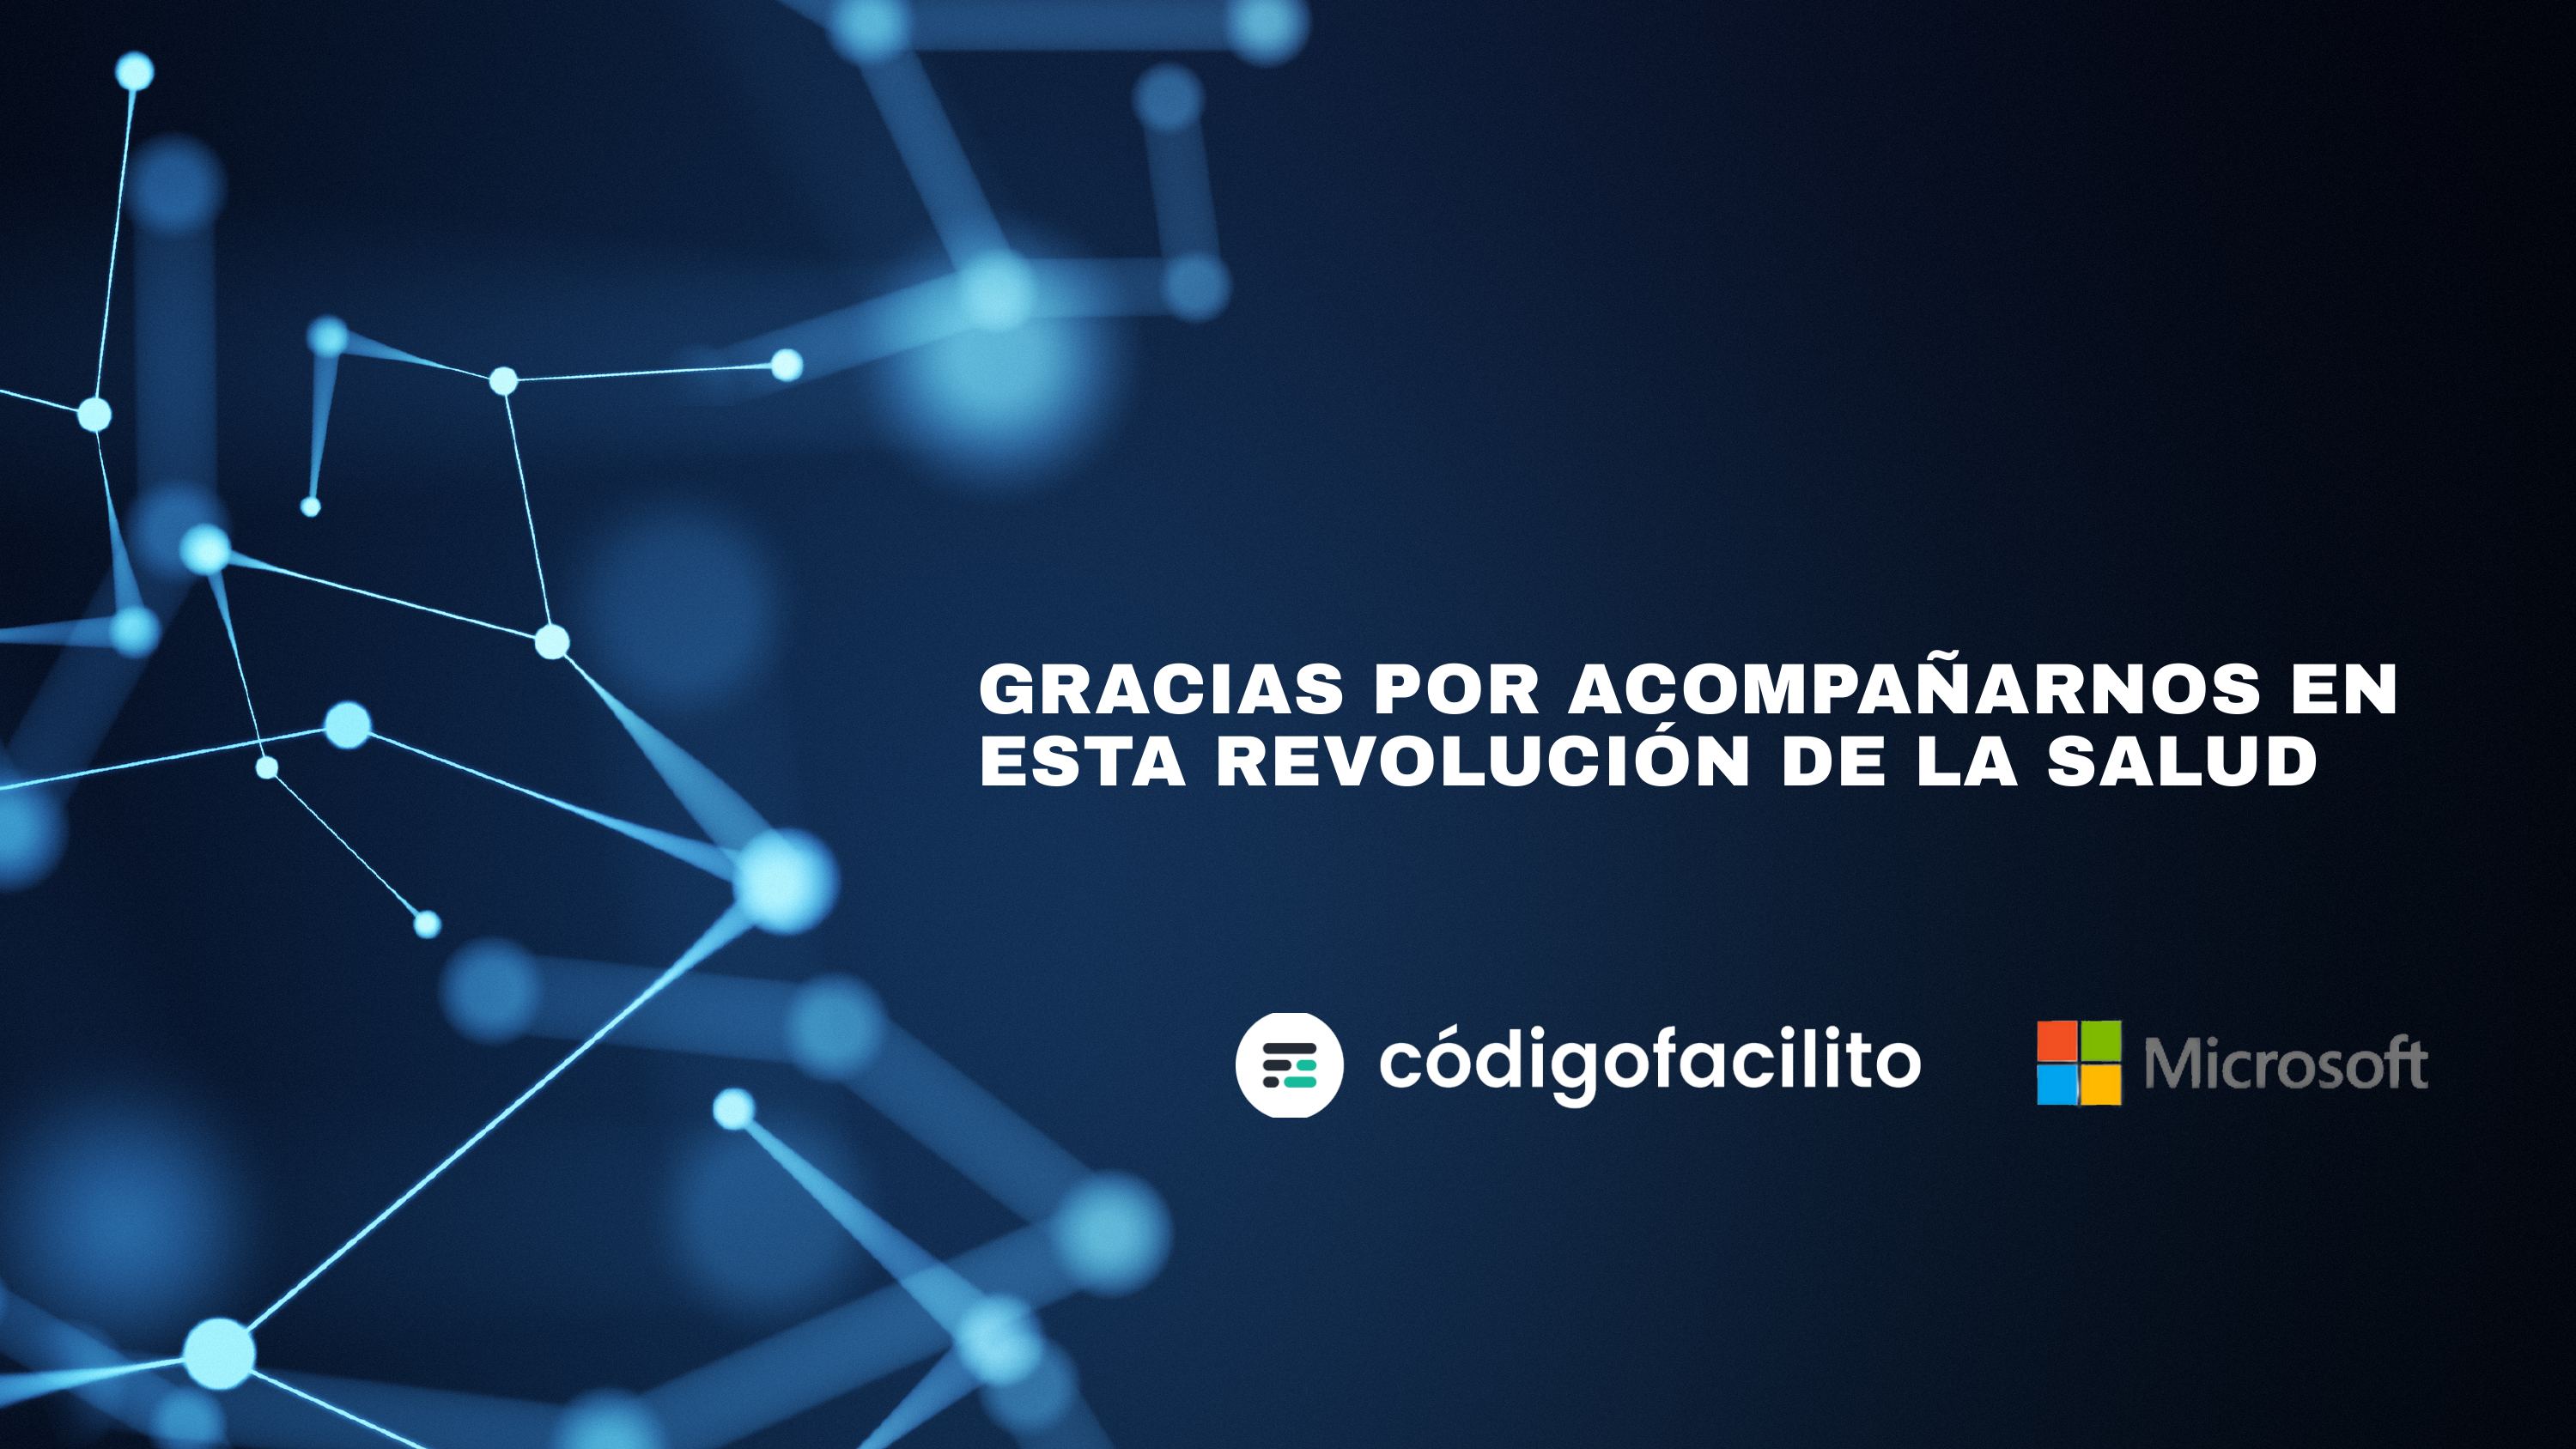

GRACIAS POR ACOMPAÑARNOS EN ESTA REVOLUCIÓN DE LA SALUD